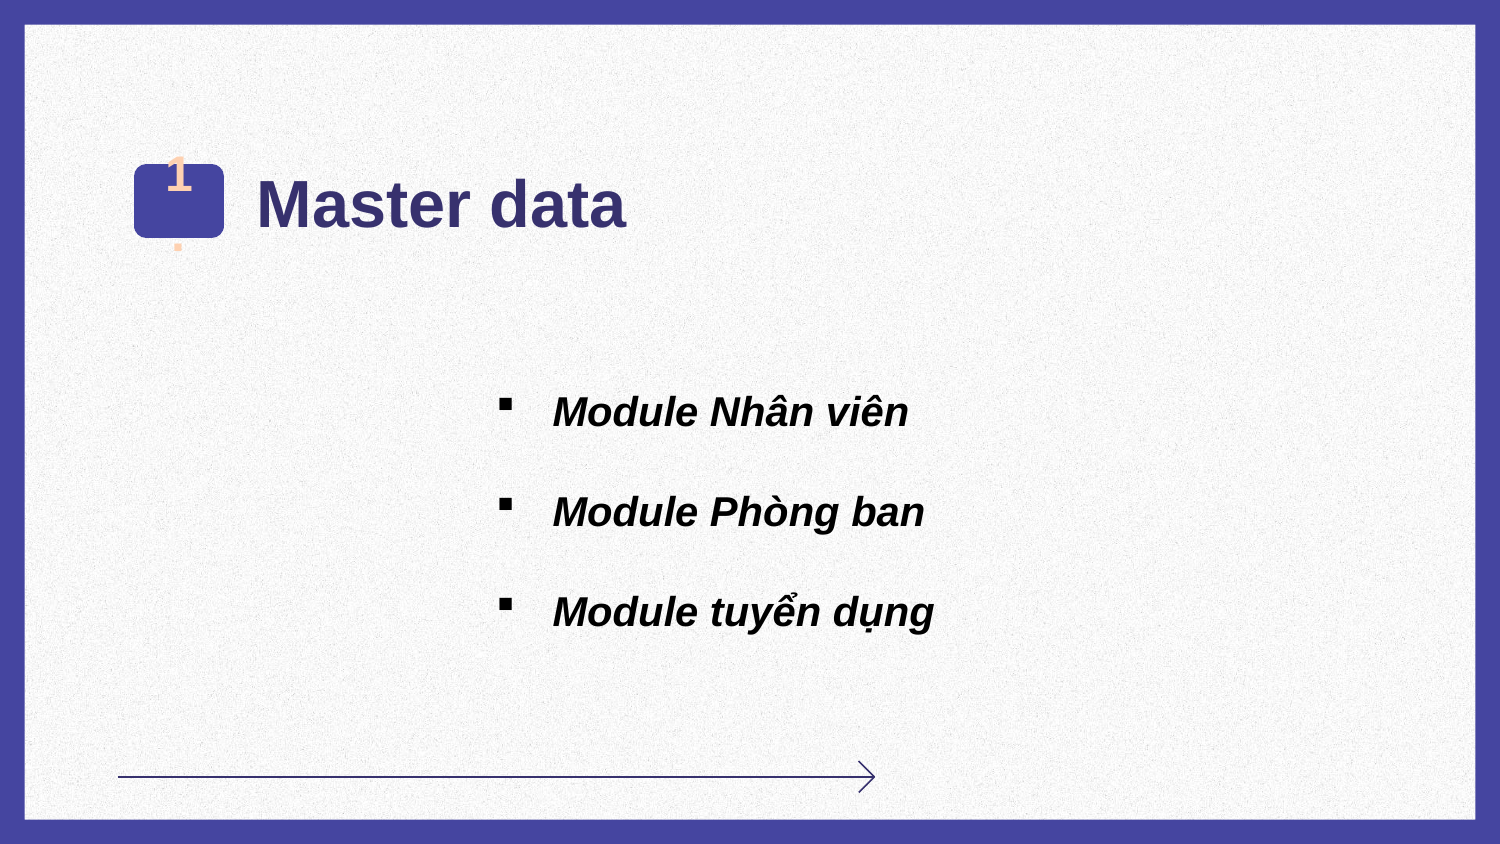

# Master data
1.
Module Nhân viên
Module Phòng ban
Module tuyển dụng